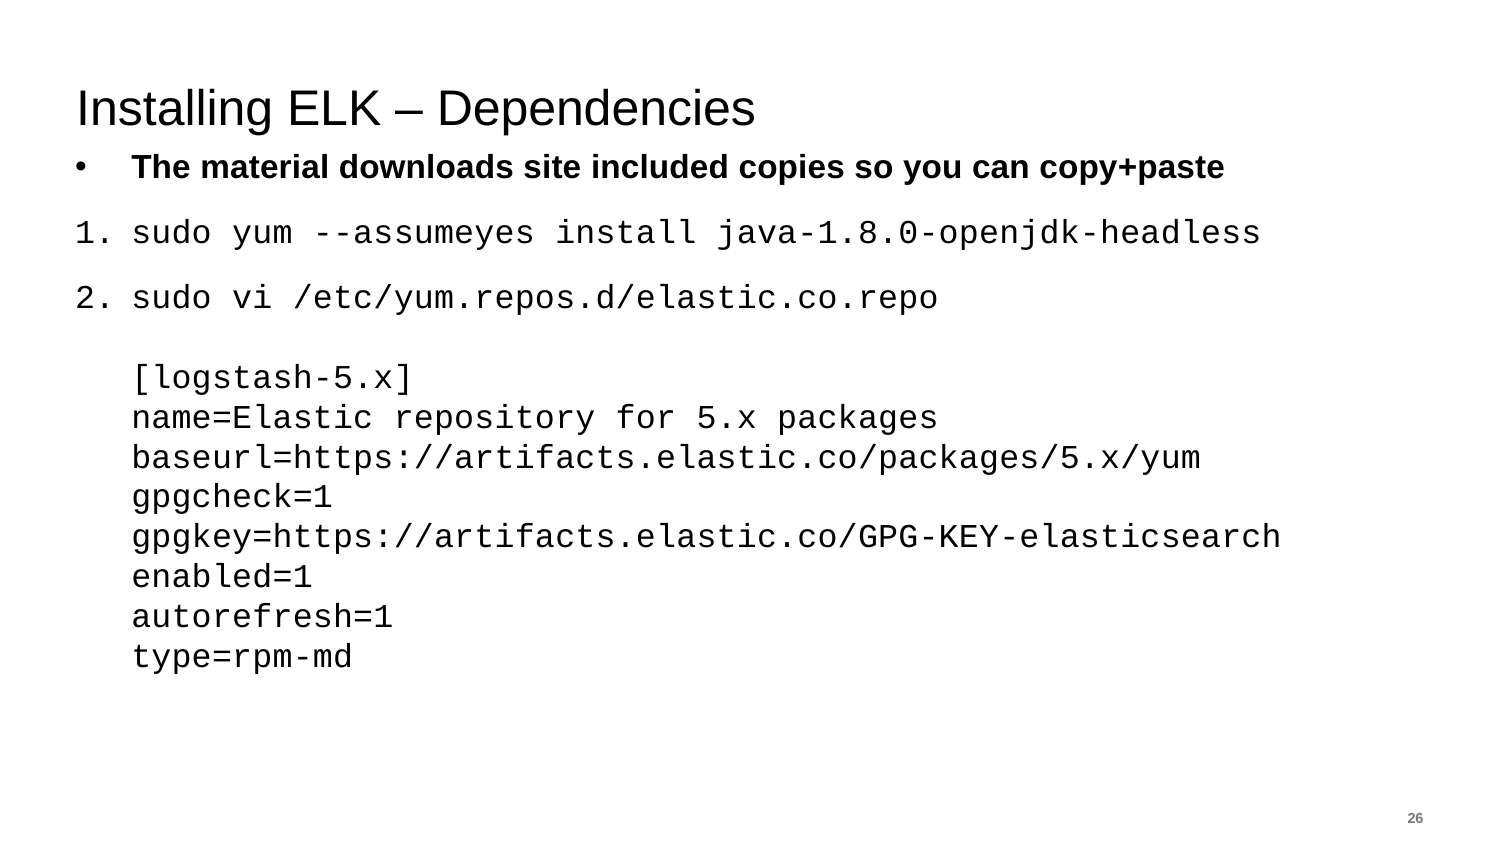

# Installing ELK – Dependencies
The material downloads site included copies so you can copy+paste
sudo yum --assumeyes install java-1.8.0-openjdk-headless
sudo vi /etc/yum.repos.d/elastic.co.repo
[logstash-5.x]
name=Elastic repository for 5.x packages
baseurl=https://artifacts.elastic.co/packages/5.x/yum
gpgcheck=1
gpgkey=https://artifacts.elastic.co/GPG-KEY-elasticsearch
enabled=1
autorefresh=1
type=rpm-md